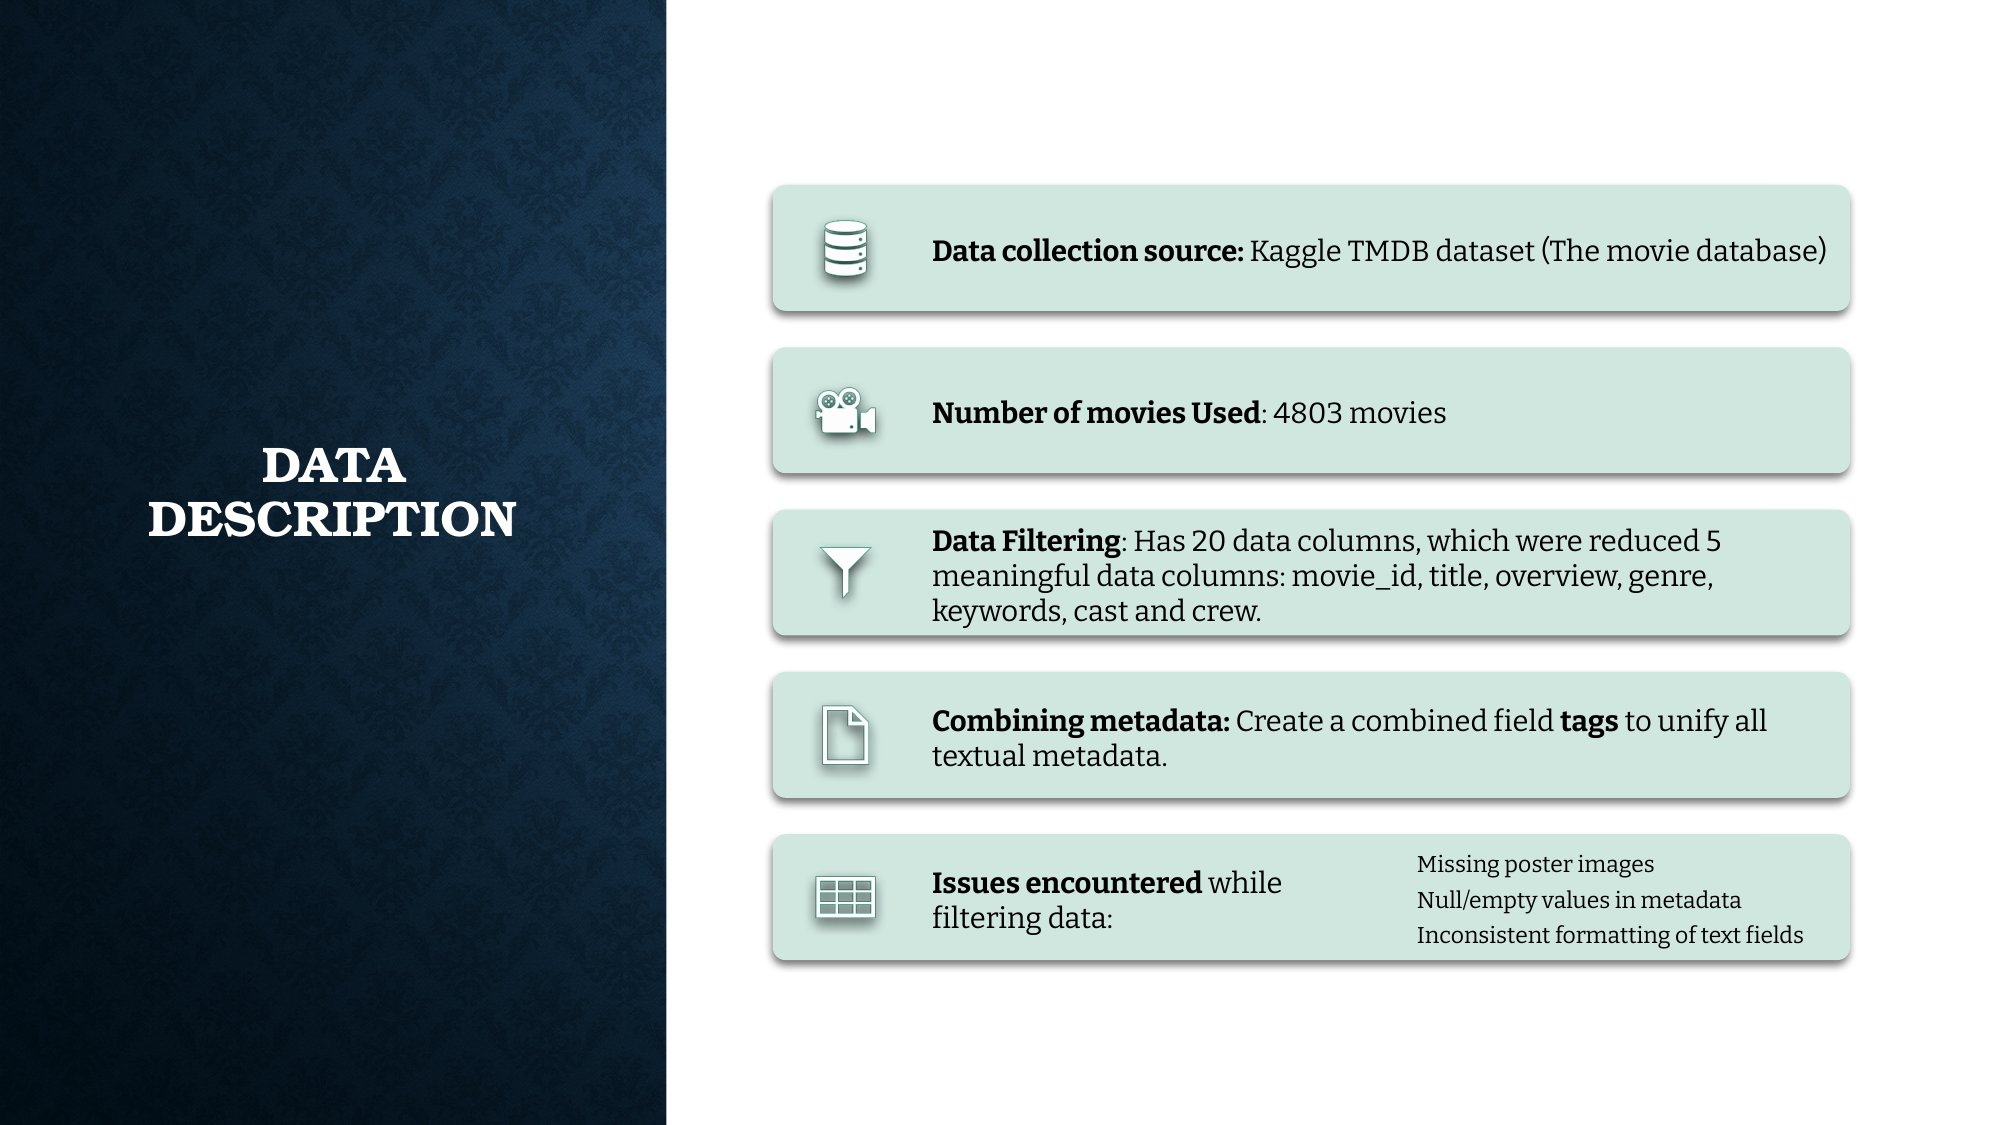

Data collection source: Kaggle TMDB dataset (The movie database)
Number of movies Used: 4803 movies
Data Filtering: Has 20 data columns, which were reduced 5 meaningful data columns: movie_id, title, overview, genre, keywords, cast and crew.
Combining metadata: Create a combined field tags to unify all textual metadata.
Issues encountered while filtering data:
Missing poster images
Null/empty values in metadata
Inconsistent formatting of text fields
# DATA DESCRIPTION